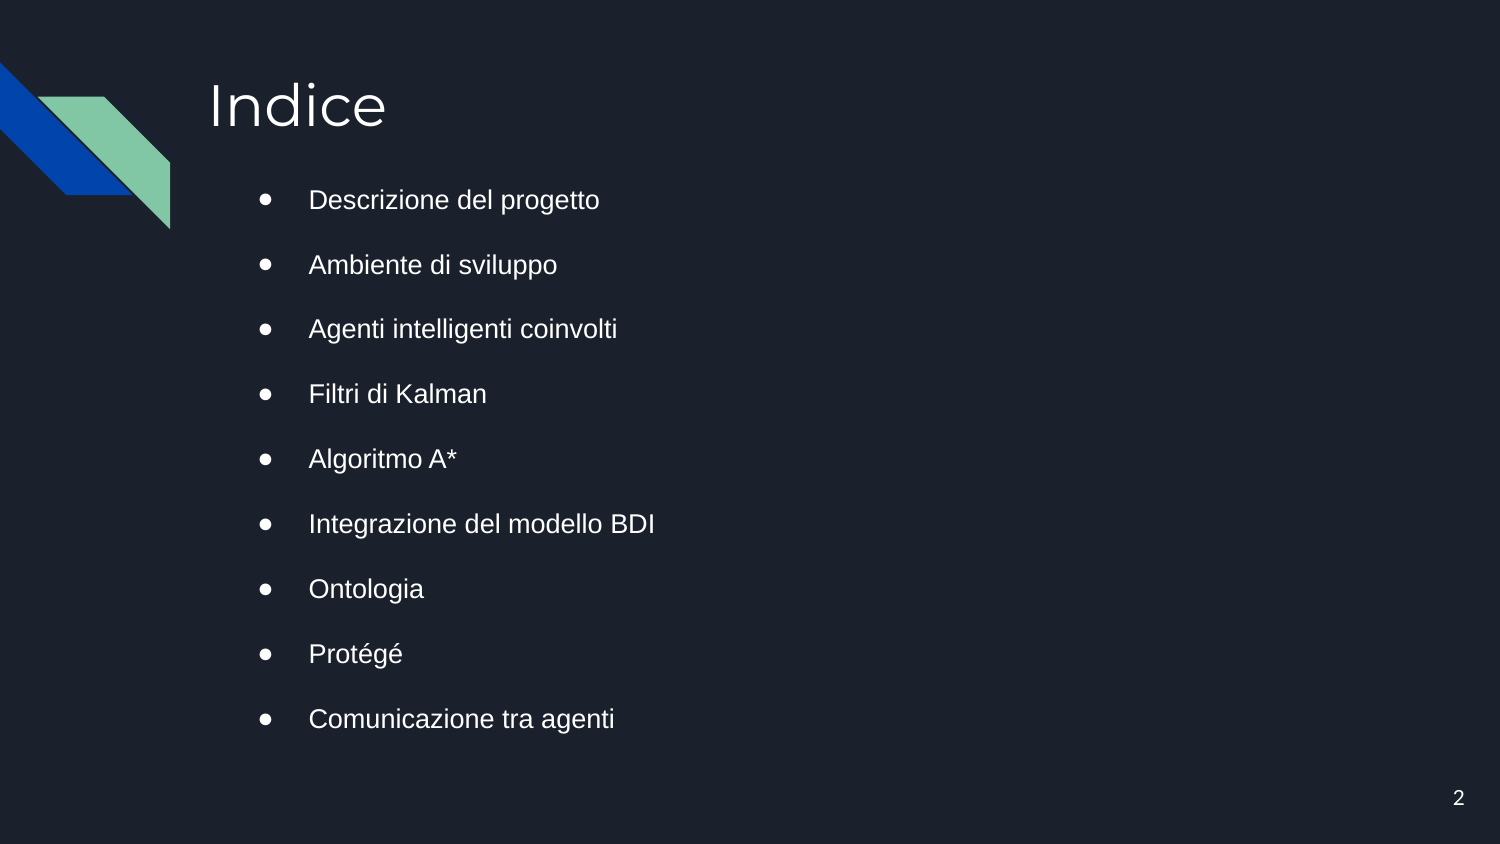

# Indice
Descrizione del progetto

Ambiente di sviluppo
Agenti intelligenti coinvolti
Filtri di Kalman
Algoritmo A*
Integrazione del modello BDI
Ontologia
Protégé
Comunicazione tra agenti
2